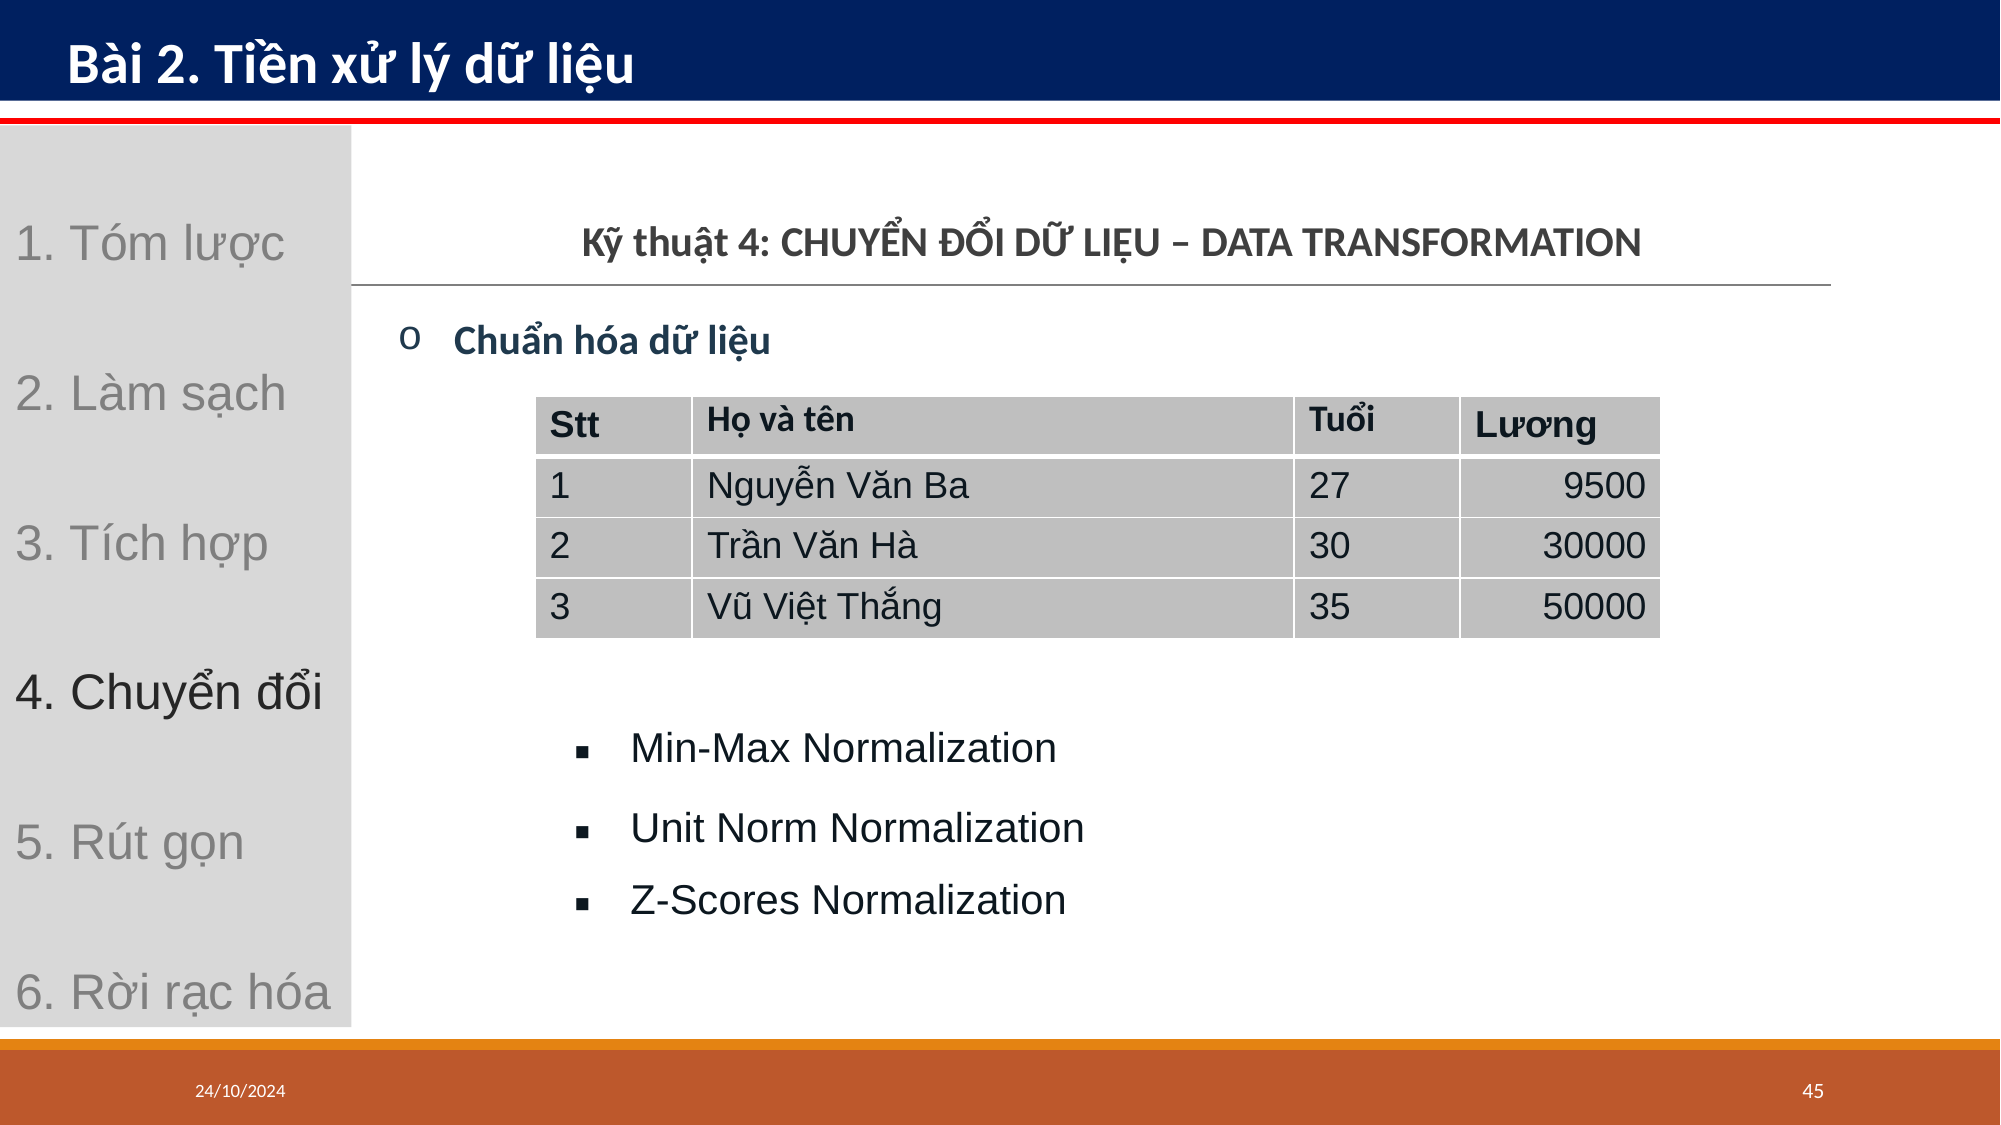

# Bài 2. Tiền xử lý dữ liệu
1. Tóm lược
2. Làm sạch
3. Tích hợp
4. Chuyển đổi
5. Rút gọn
6. Rời rạc hóa
Kỹ thuật 4: CHUYỂN ĐỔI DỮ LIỆU – DATA TRANSFORMATION
Chuẩn hóa dữ liệu
| Stt | Họ và tên | Tuổi | Lương |
| --- | --- | --- | --- |
| 1 | Nguyễn Văn Ba | 27 | 9500 |
| 2 | Trần Văn Hà | 30 | 30000 |
| 3 | Vũ Việt Thắng | 35 | 50000 |
Min-Max Normalization
Unit Norm Normalization
Z-Scores Normalization
24/10/2024
45